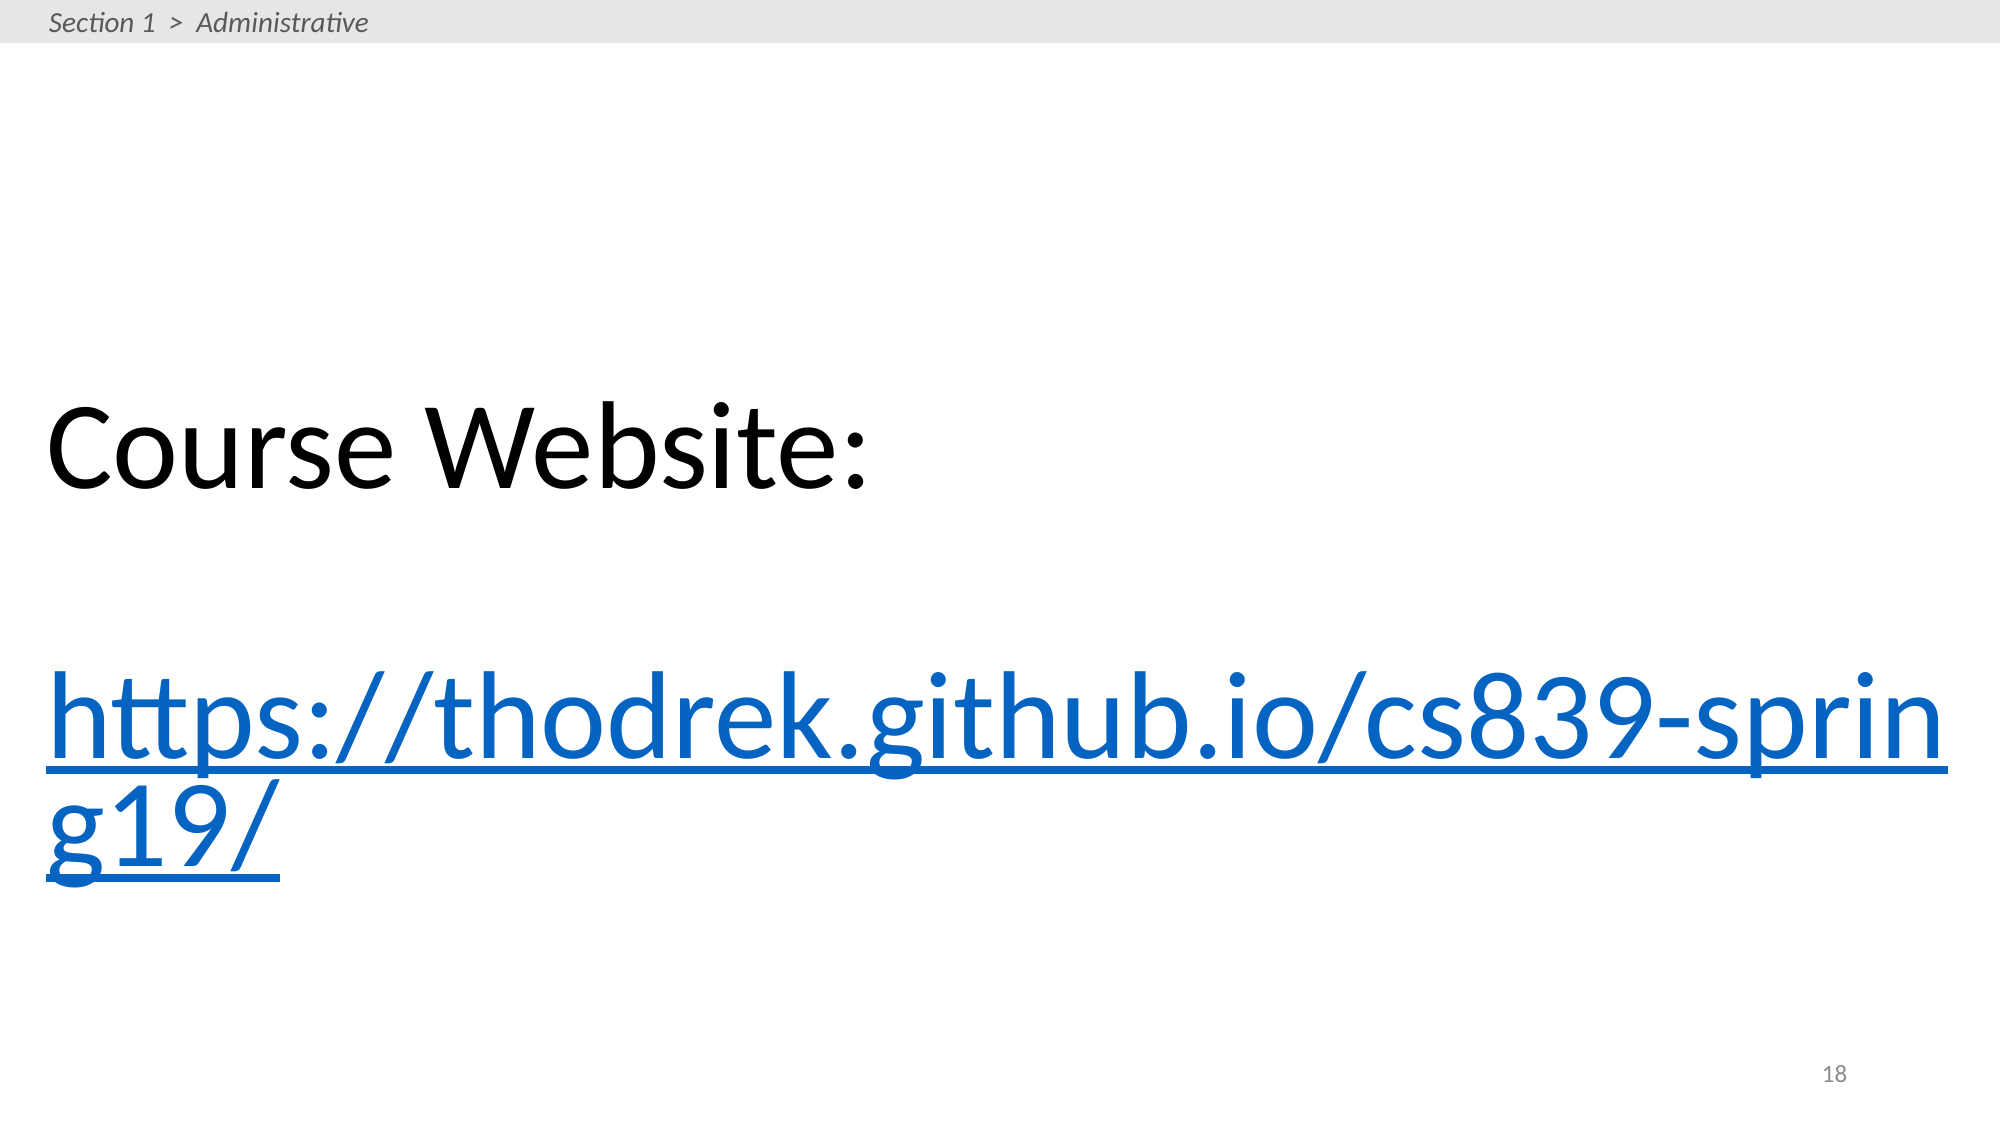

Section 1  >  Administrative
# Course Website: https://thodrek.github.io/cs839-spring19/
18